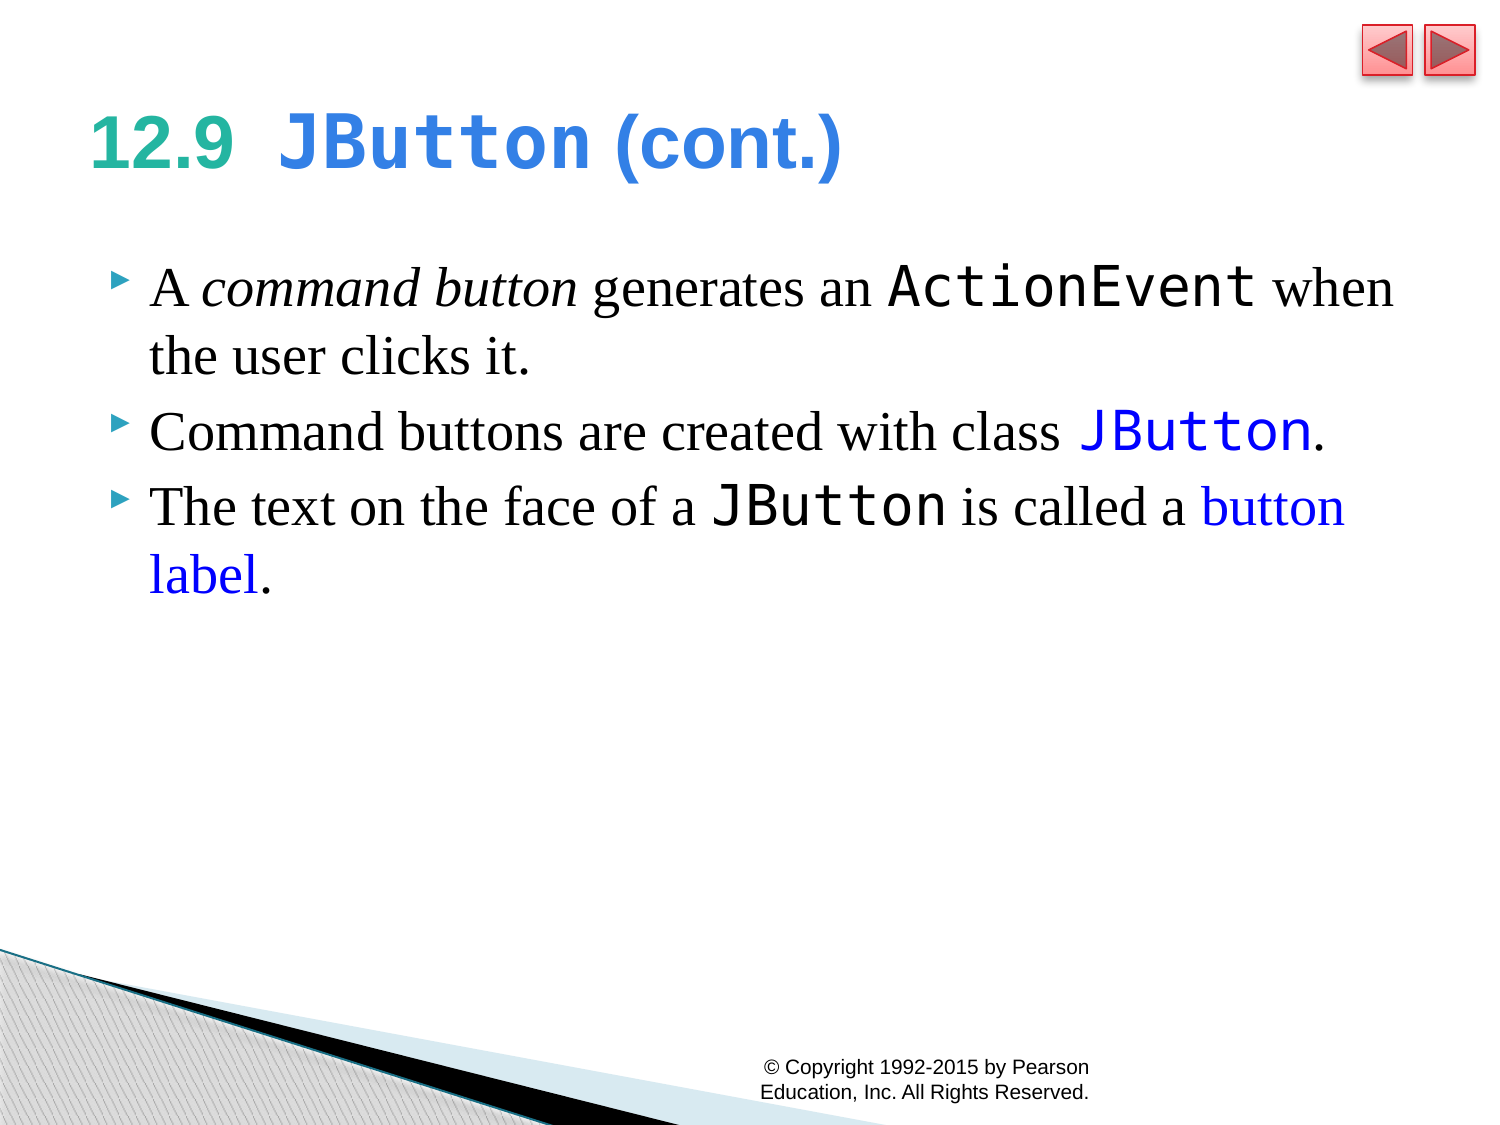

# 12.9  JButton (cont.)
A command button generates an ActionEvent when the user clicks it.
Command buttons are created with class JButton.
The text on the face of a JButton is called a button label.
© Copyright 1992-2015 by Pearson Education, Inc. All Rights Reserved.